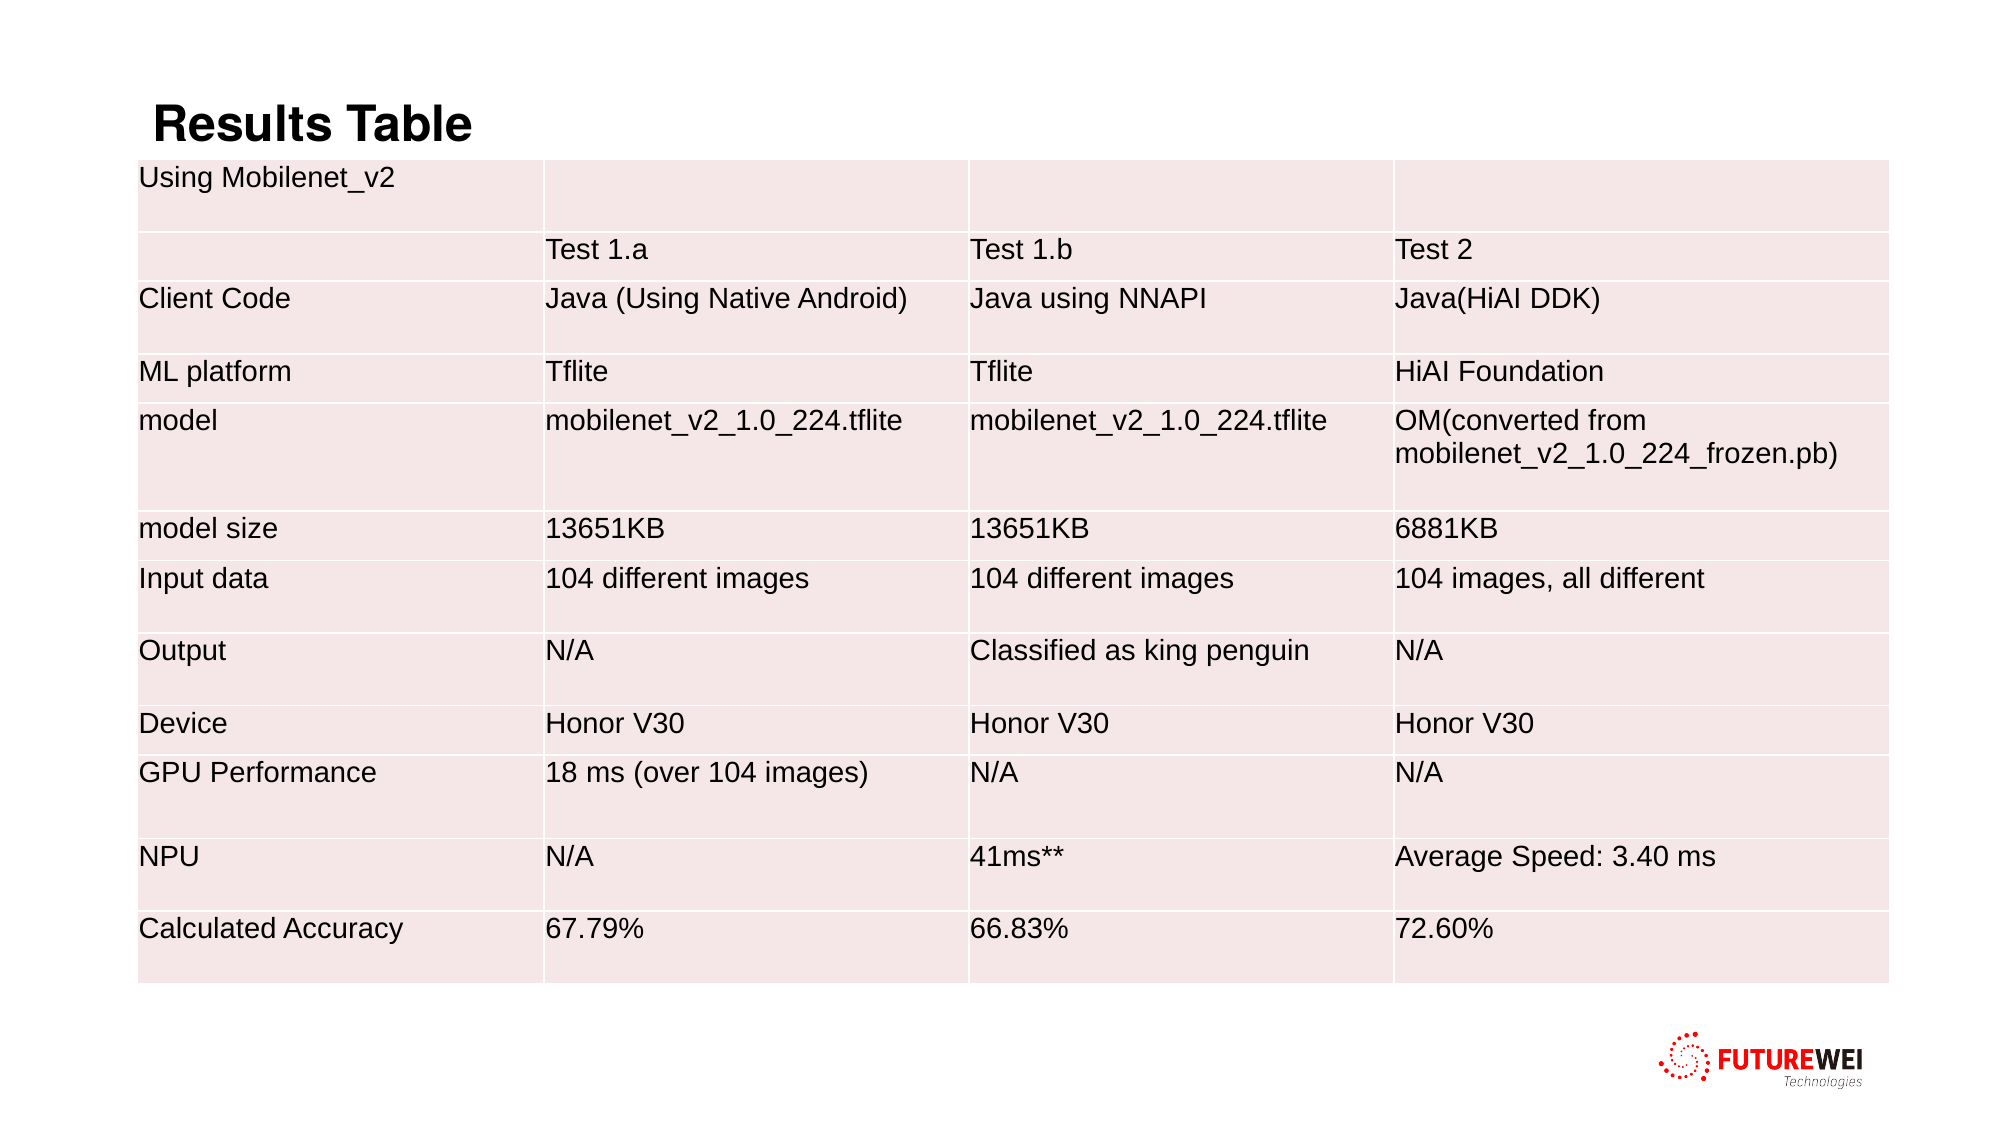

# Results Table
| Using Mobilenet\_v2 |  |  |  |
| --- | --- | --- | --- |
|  | Test 1.a | Test 1.b | Test 2 |
| Client Code | Java (Using Native Android) | Java using NNAPI | Java(HiAI DDK) |
| ML platform | Tflite | Tflite | HiAI Foundation |
| model | mobilenet\_v2\_1.0\_224.tflite | mobilenet\_v2\_1.0\_224.tflite | OM(converted from mobilenet\_v2\_1.0\_224\_frozen.pb) |
| model size | 13651KB | 13651KB | 6881KB |
| Input data | 104 different images | 104 different images | 104 images, all different |
| Output | N/A | Classified as king penguin | N/A |
| Device | Honor V30 | Honor V30 | Honor V30 |
| GPU Performance | 18 ms (over 104 images) | N/A | N/A |
| NPU | N/A | 41ms\*\* | Average Speed: 3.40 ms |
| Calculated Accuracy | 67.79% | 66.83% | 72.60% |